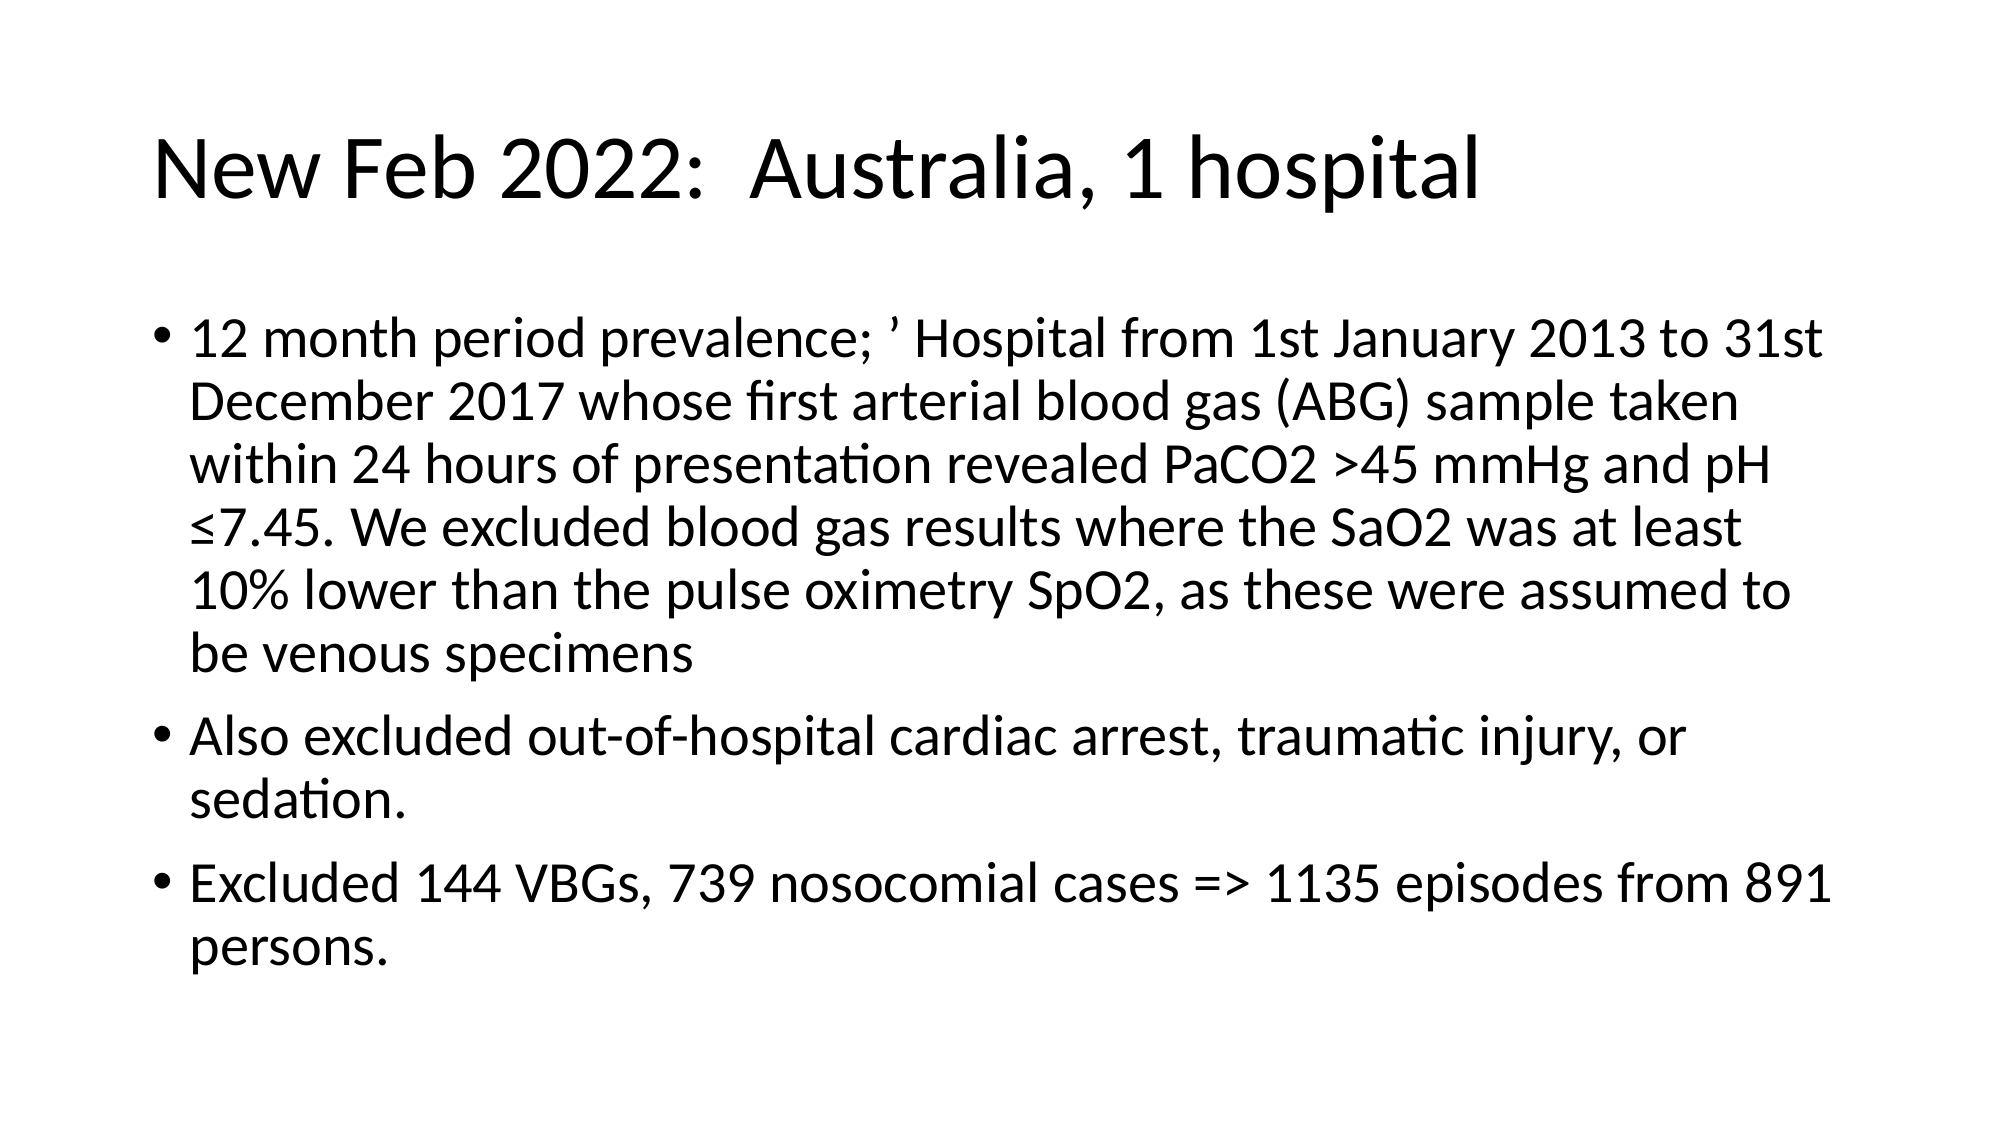

# New Feb 2022:  Australia, 1 hospital
12 month period prevalence; ’ Hospital from 1st January 2013 to 31st December 2017 whose first arterial blood gas (ABG) sample taken within 24 hours of presentation revealed PaCO2 >45 mmHg and pH ≤7.45. We excluded blood gas results where the SaO2 was at least 10% lower than the pulse oximetry SpO2, as these were assumed to be venous specimens
Also excluded out-of-hospital cardiac arrest, traumatic injury, or sedation.
Excluded 144 VBGs, 739 nosocomial cases => 1135 episodes from 891 persons.